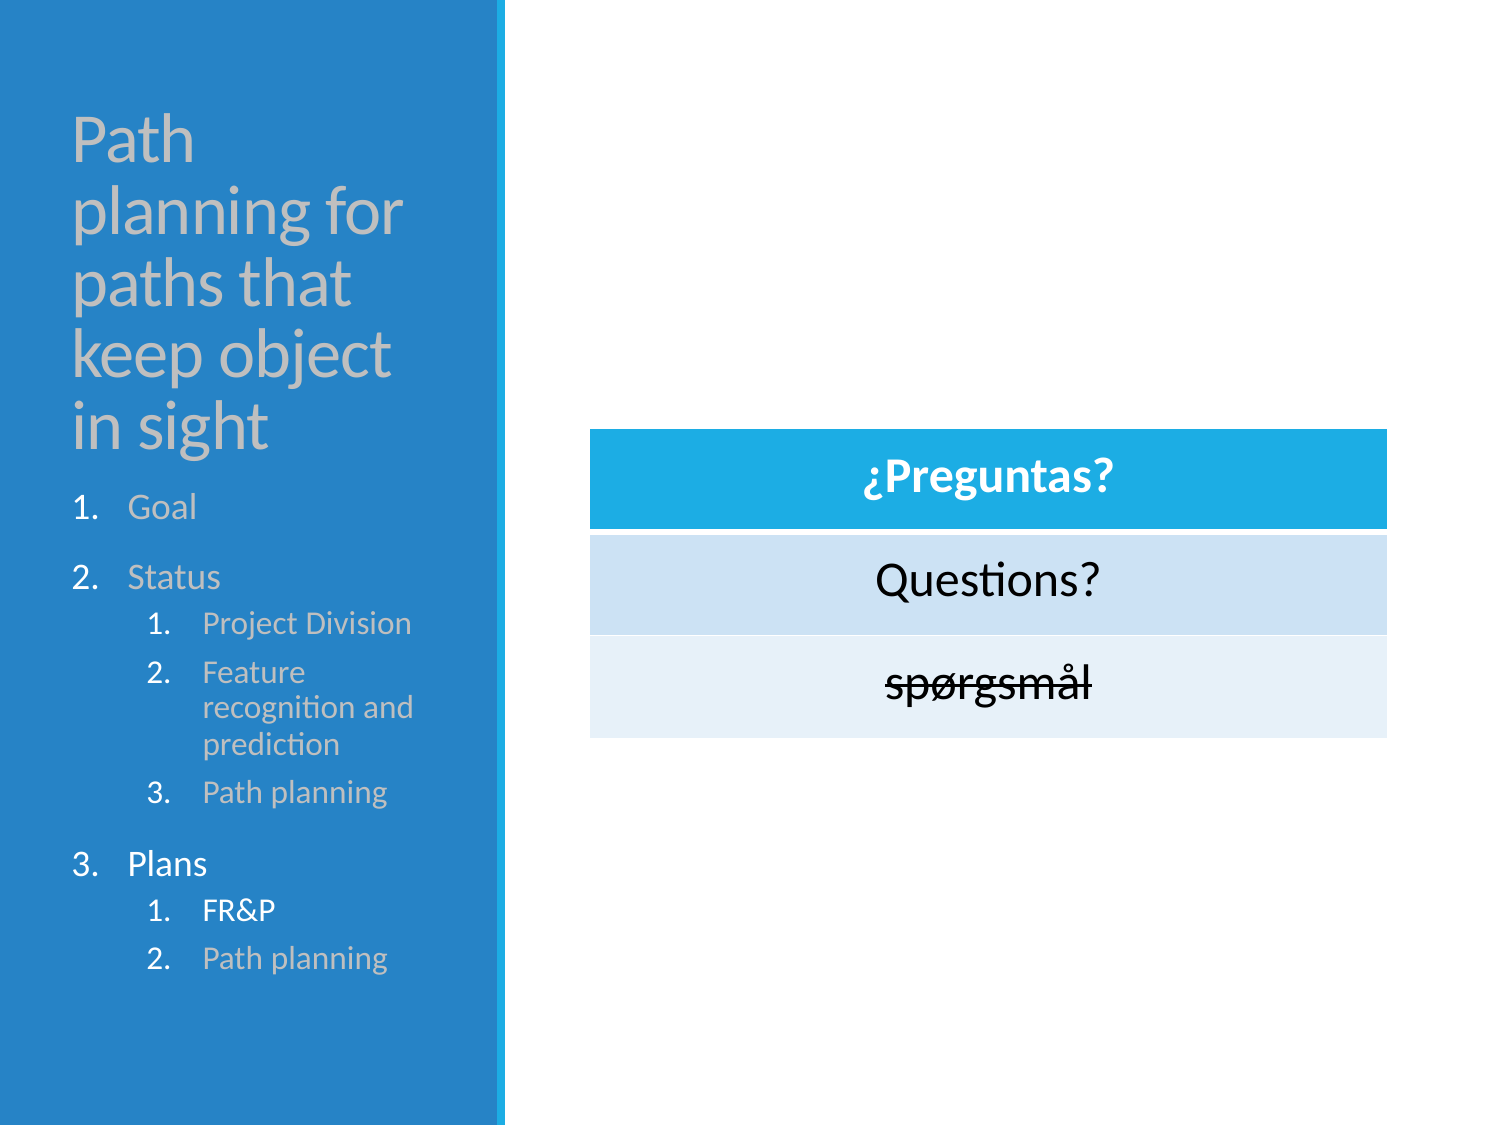

# Path planning for paths that keep object in sight
| ¿Preguntas? |
| --- |
| Questions? |
| spørgsmål |
Goal
Status
Project Division
Feature recognition and prediction
Path planning
Plans
FR&P
Path planning